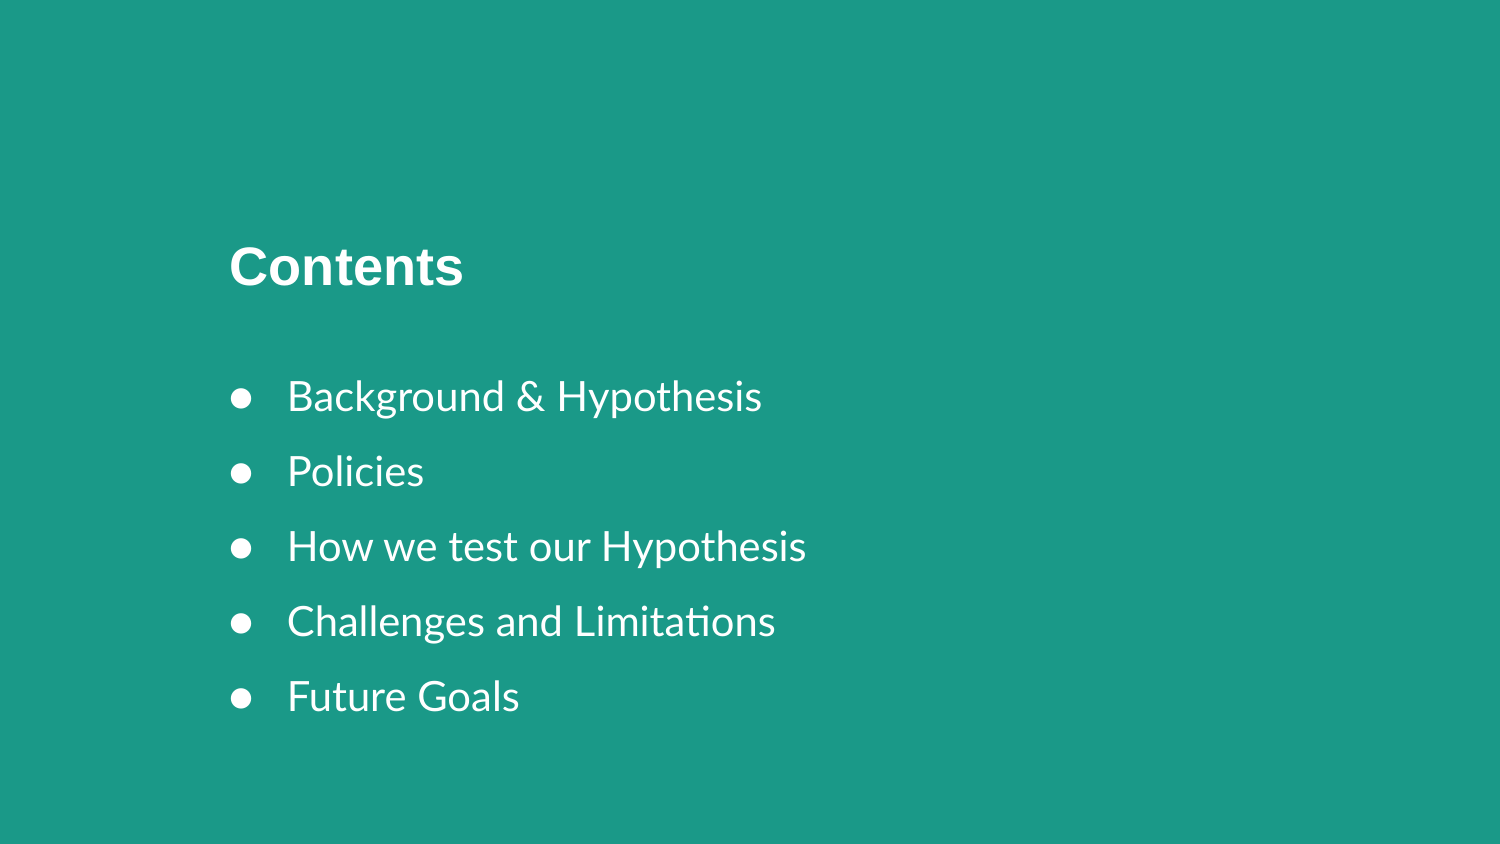

# Contents
Background & Hypothesis
Policies
How we test our Hypothesis
Challenges and Limitations
Future Goals